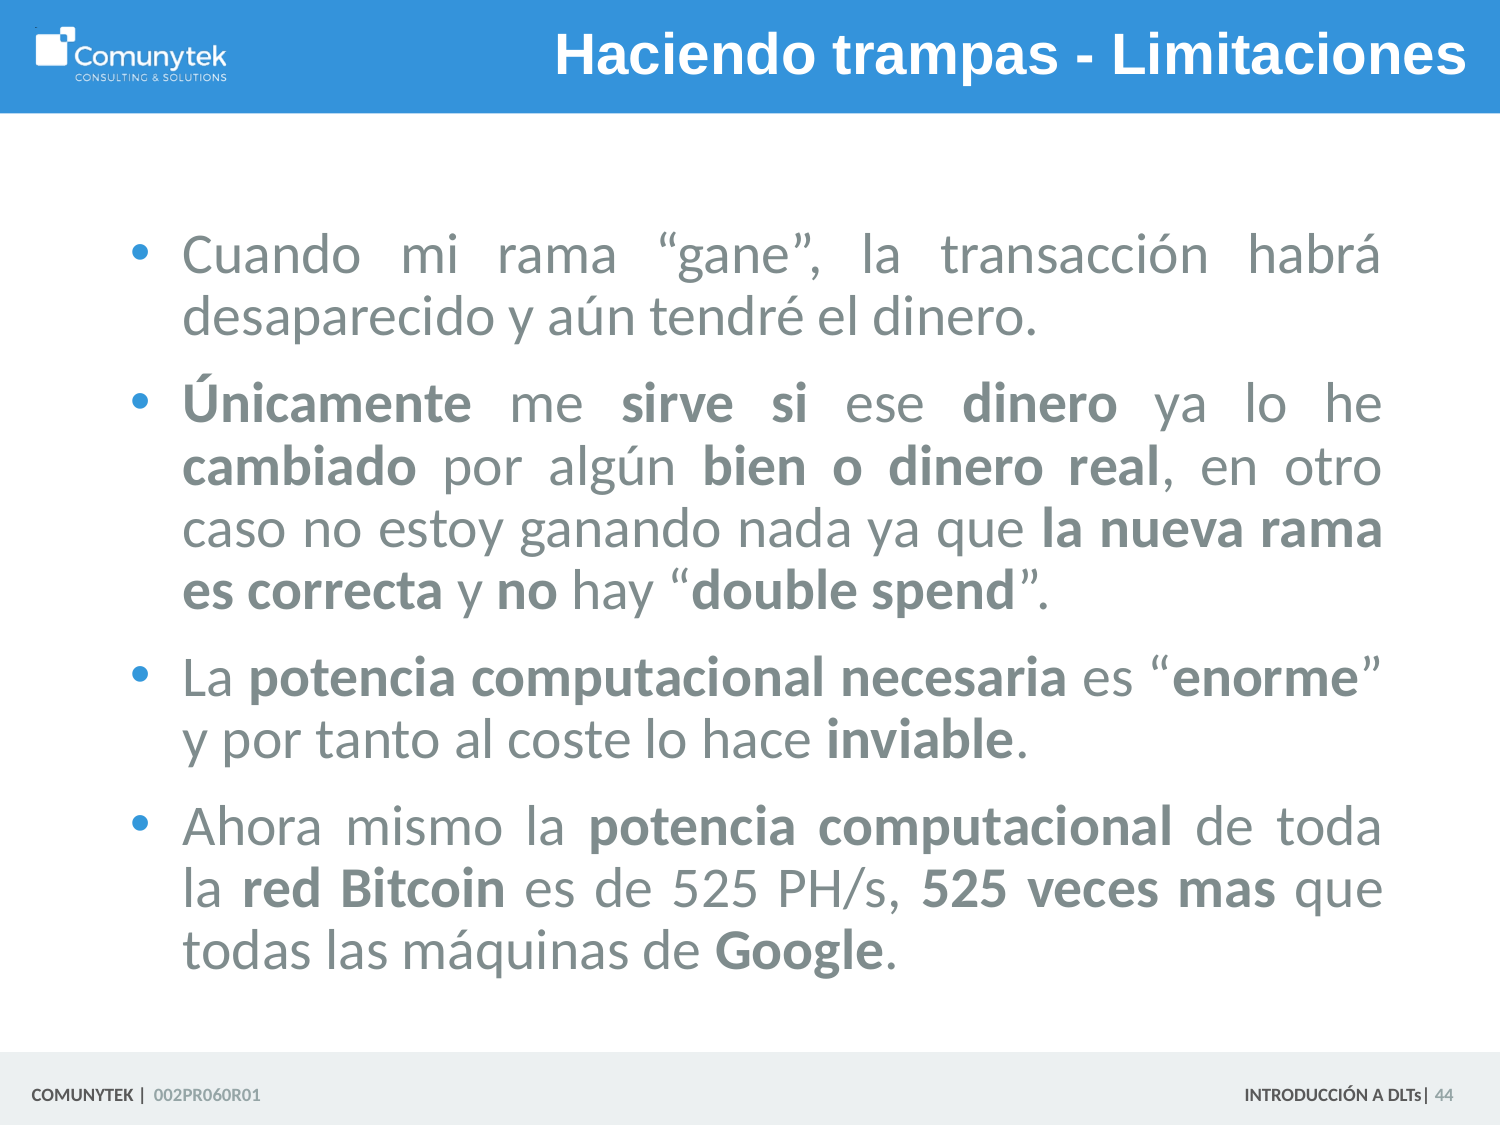

# Haciendo trampas - Limitaciones
Cuando mi rama “gane”, la transacción habrá desaparecido y aún tendré el dinero.
Únicamente me sirve si ese dinero ya lo he cambiado por algún bien o dinero real, en otro caso no estoy ganando nada ya que la nueva rama es correcta y no hay “double spend”.
La potencia computacional necesaria es “enorme” y por tanto al coste lo hace inviable.
Ahora mismo la potencia computacional de toda la red Bitcoin es de 525 PH/s, 525 veces mas que todas las máquinas de Google.

 44